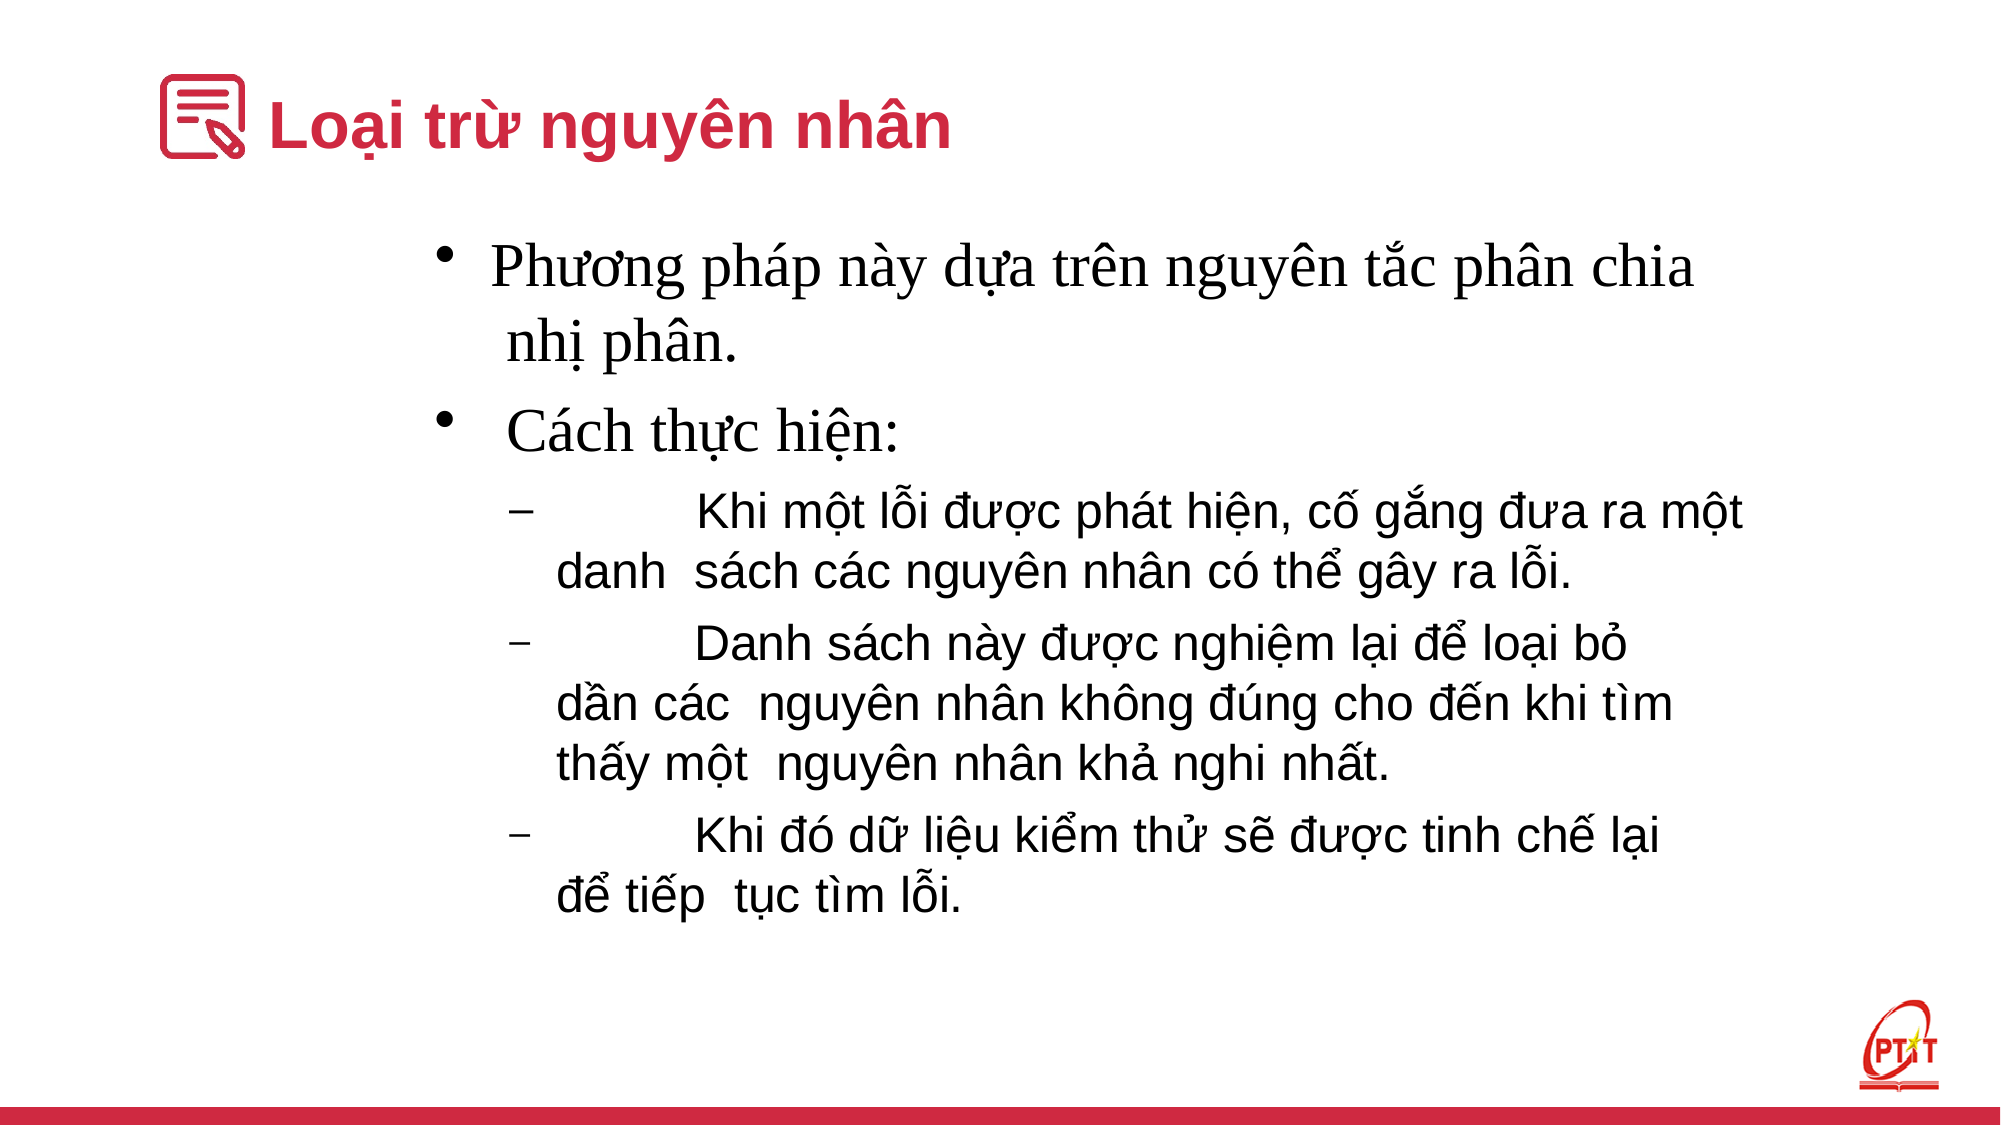

# Loại trừ nguyên nhân
Phương pháp này dựa trên nguyên tắc phân chia  nhị phân.
Cách thực hiện:
	Khi một lỗi được phát hiện, cố gắng đưa ra một danh  sách các nguyên nhân có thể gây ra lỗi.
	Danh sách này được nghiệm lại để loại bỏ dần các  nguyên nhân không đúng cho đến khi tìm thấy một  nguyên nhân khả nghi nhất.
	Khi đó dữ liệu kiểm thử sẽ được tinh chế lại để tiếp  tục tìm lỗi.